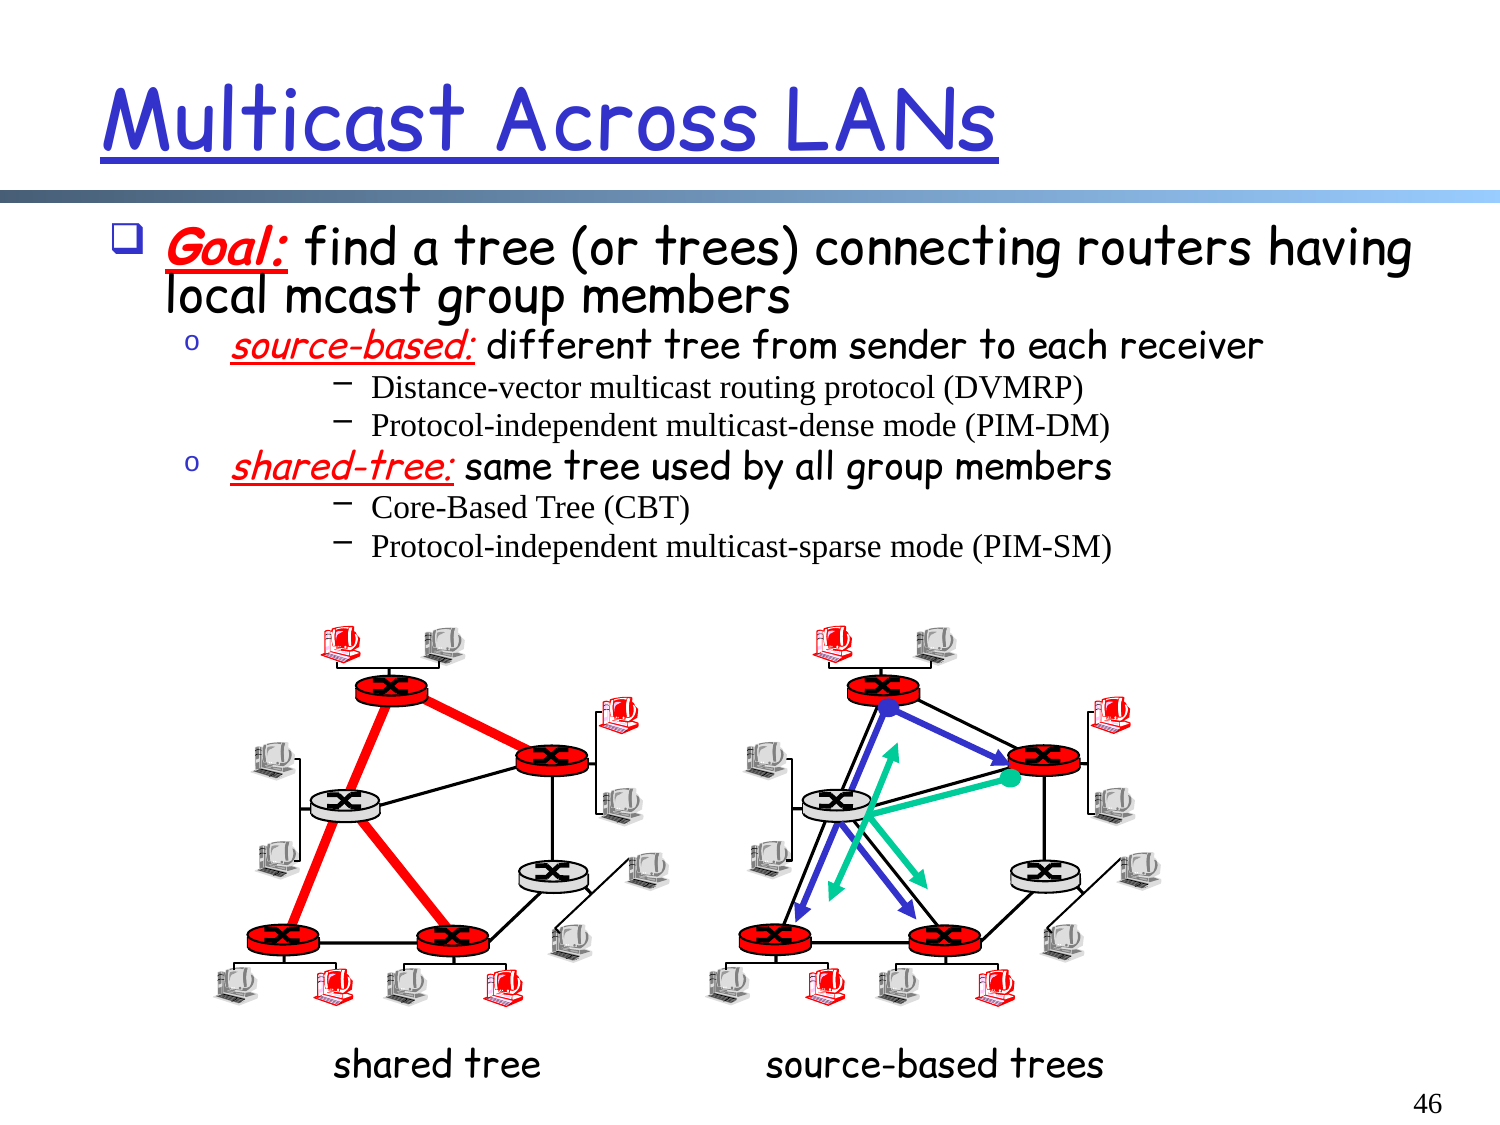

Multicast Across LANs
Goal: find a tree (or trees) connecting routers having local mcast group members
source-based: different tree from sender to each receiver
Distance-vector multicast routing protocol (DVMRP)
Protocol-independent multicast-dense mode (PIM-DM)
shared-tree: same tree used by all group members
Core-Based Tree (CBT)
Protocol-independent multicast-sparse mode (PIM-SM)

source-based trees

shared tree
46